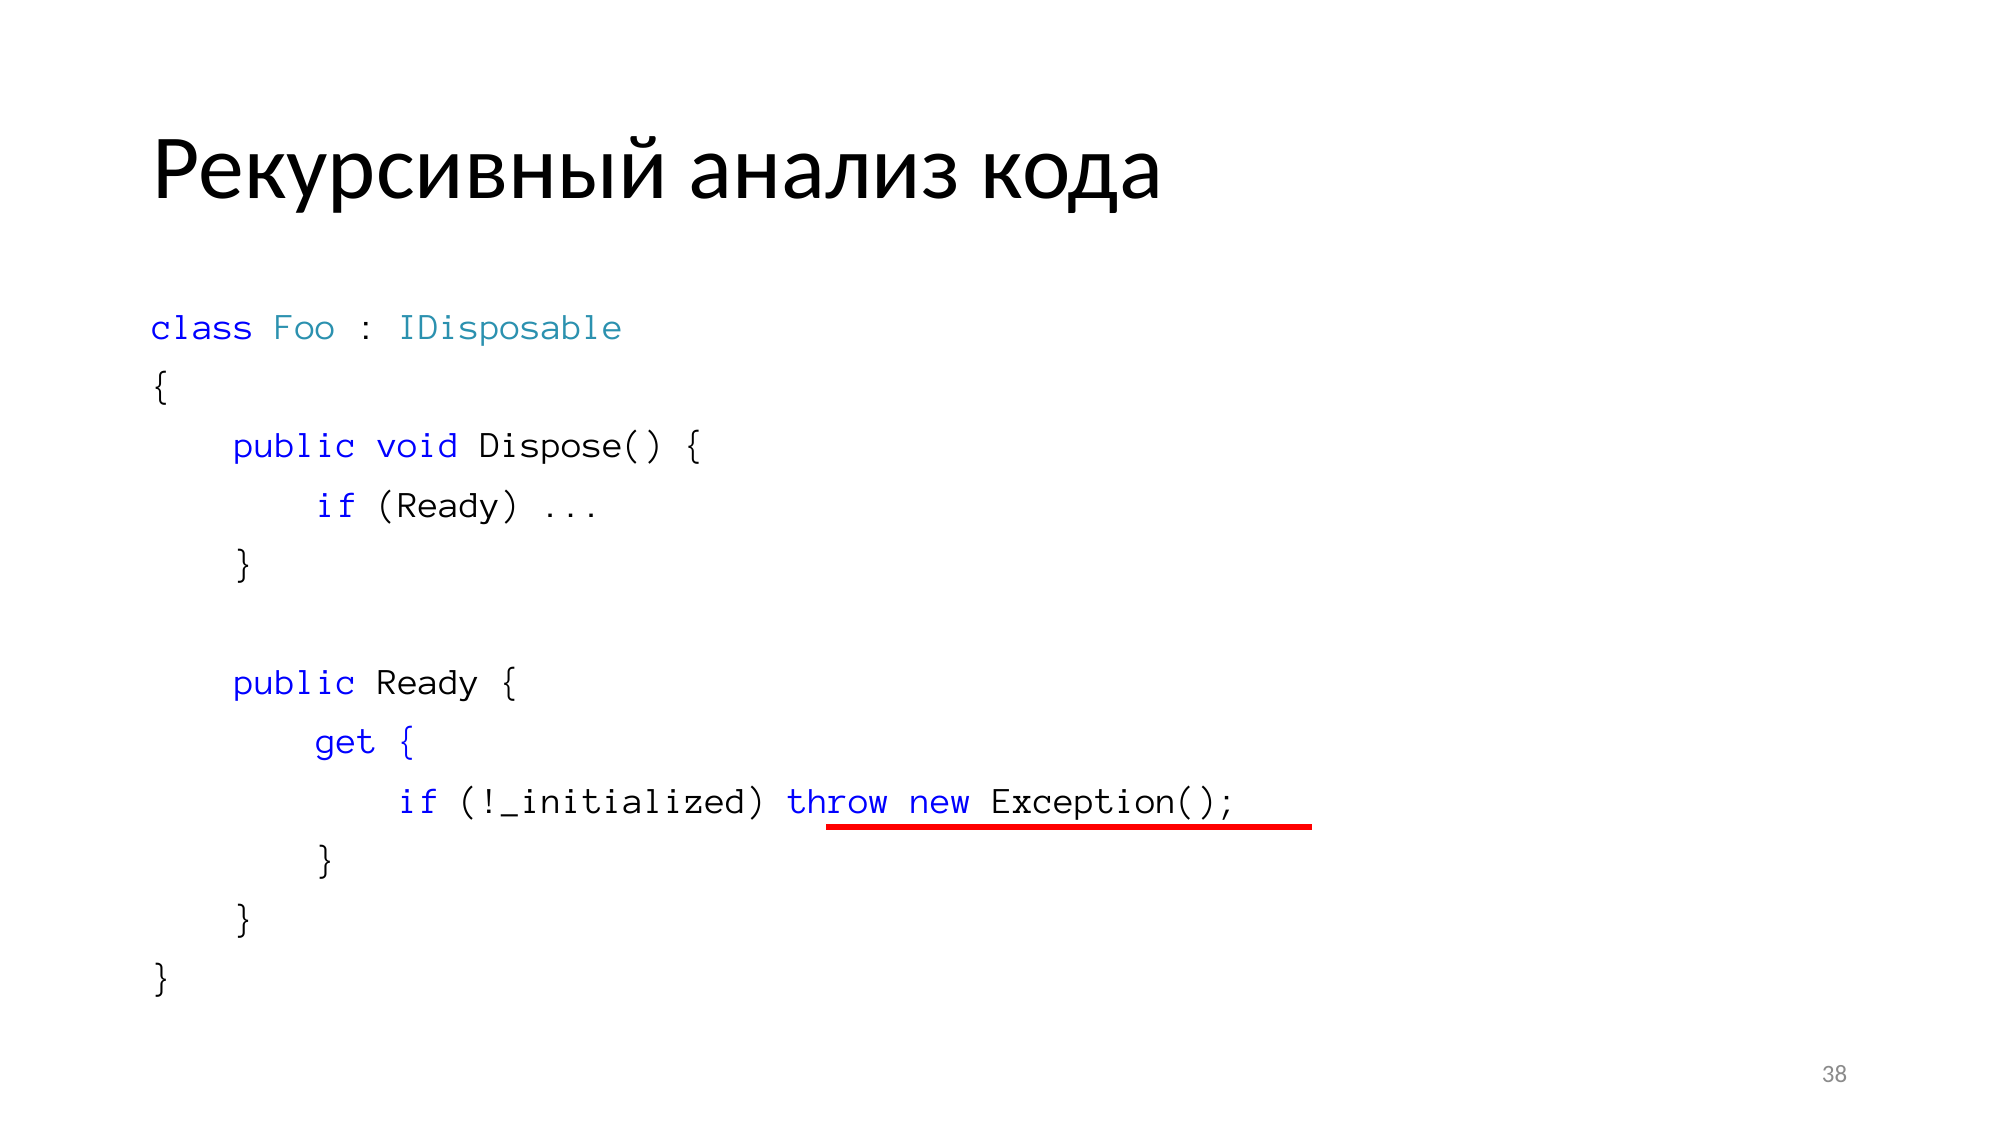

# Рекурсивный анализ кода
class Foo : IDisposable
{
    public void Dispose() {
        if (Ready) ...
    }

    public Ready {
        get {
            if (!_initialized) throw new Exception();
        }
    }
}

38